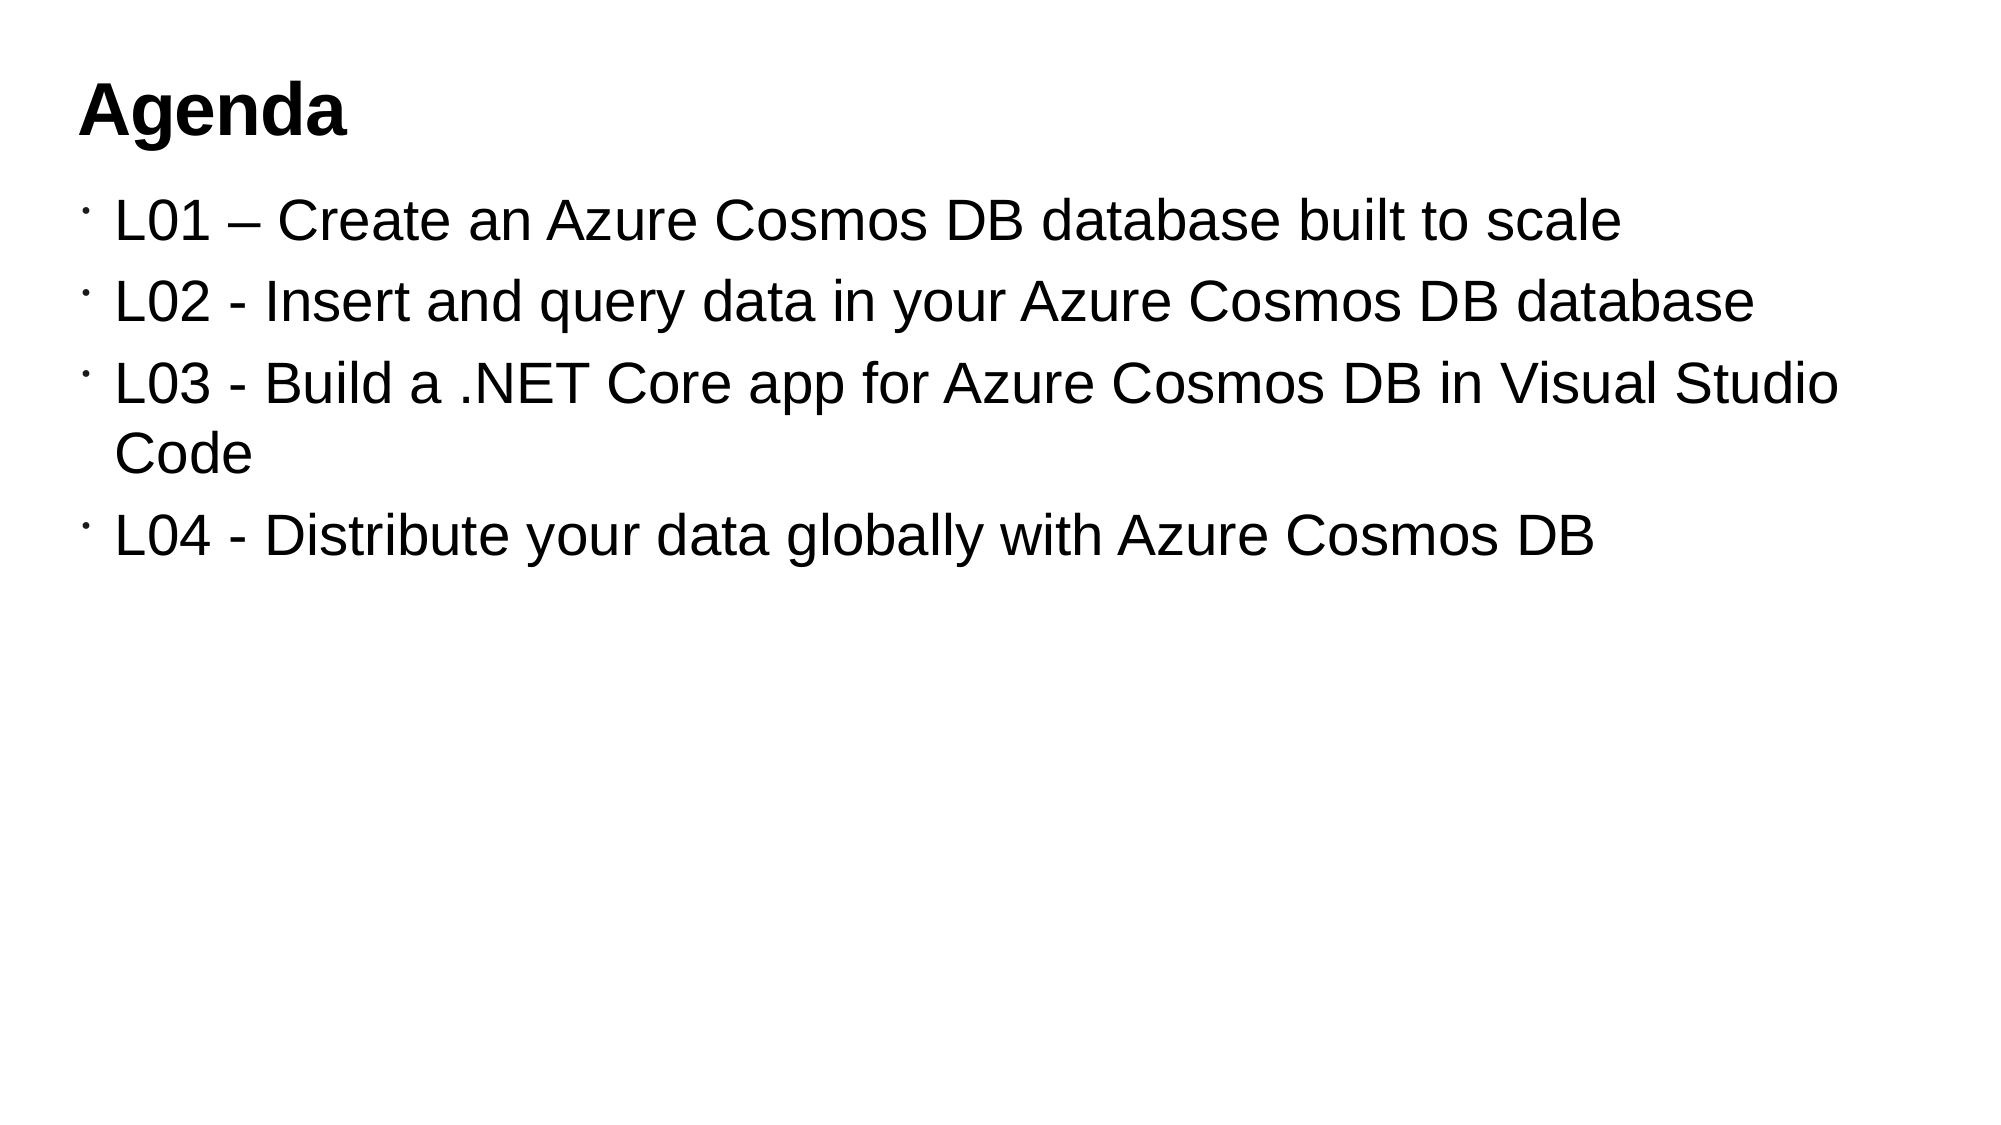

# Agenda
L01 – Create an Azure Cosmos DB database built to scale
L02 - Insert and query data in your Azure Cosmos DB database
L03 - Build a .NET Core app for Azure Cosmos DB in Visual Studio Code
L04 - Distribute your data globally with Azure Cosmos DB